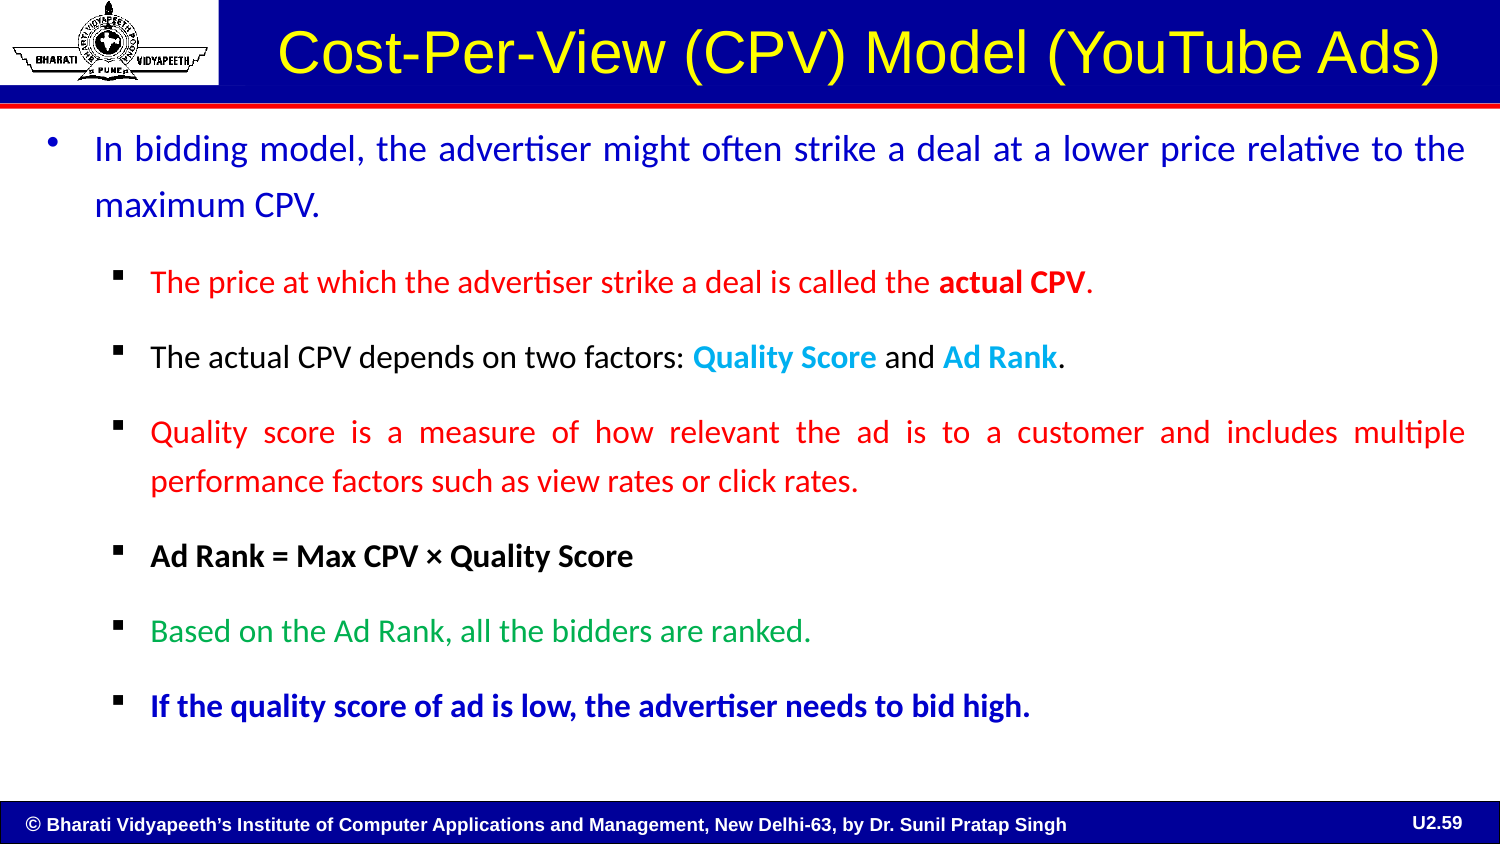

# Cost-Per-View (CPV) Model (YouTube Ads)
In bidding model, the advertiser might often strike a deal at a lower price relative to the maximum CPV.
The price at which the advertiser strike a deal is called the actual CPV.
The actual CPV depends on two factors: Quality Score and Ad Rank.
Quality score is a measure of how relevant the ad is to a customer and includes multiple performance factors such as view rates or click rates.
Ad Rank = Max CPV × Quality Score
Based on the Ad Rank, all the bidders are ranked.
If the quality score of ad is low, the advertiser needs to bid high.